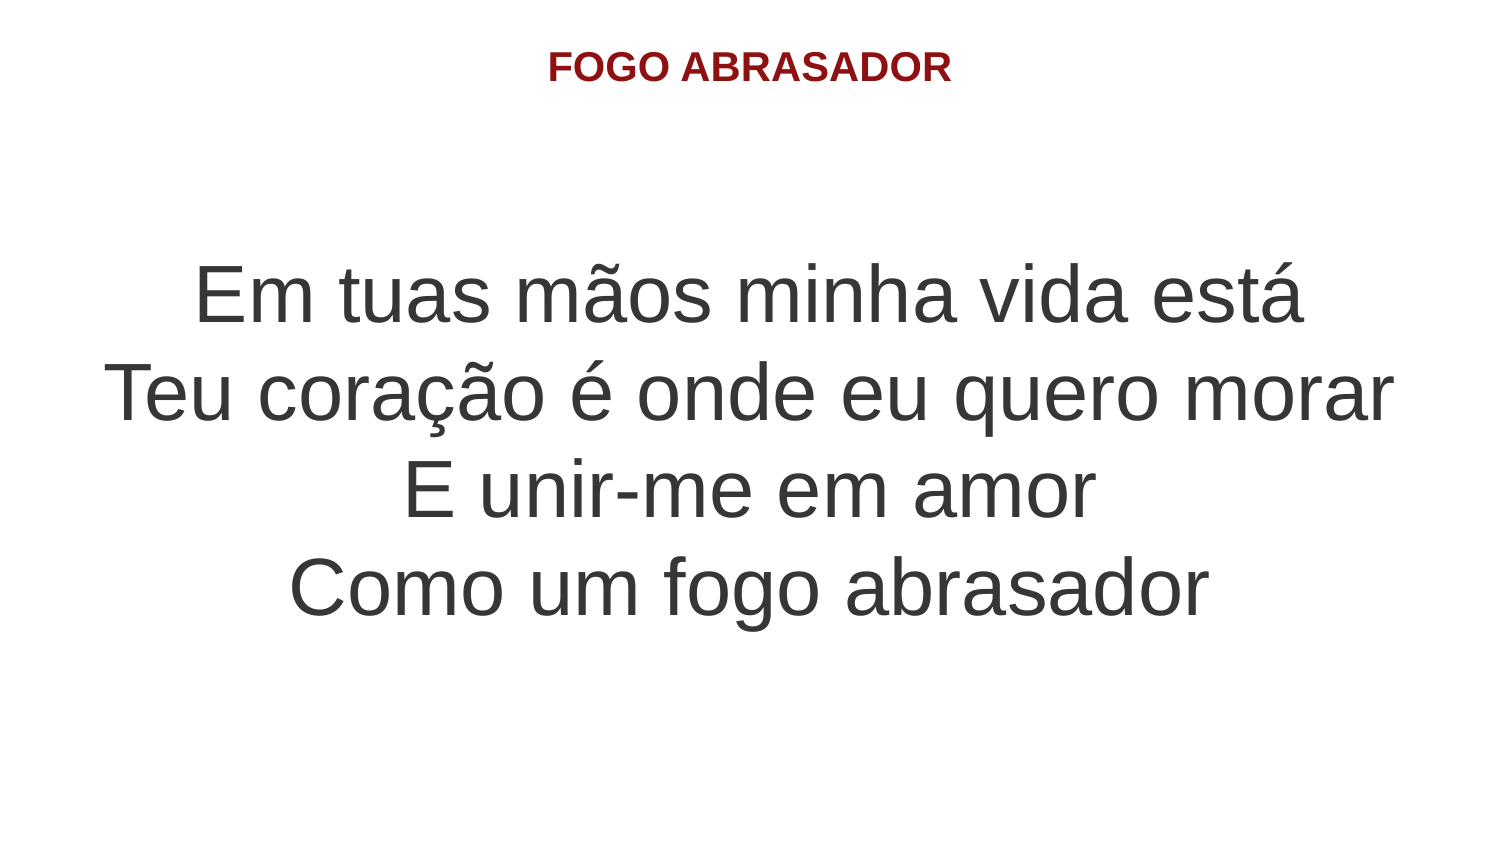

FOGO ABRASADOR
Em tuas mãos minha vida está
Teu coração é onde eu quero morar
E unir-me em amor
Como um fogo abrasador